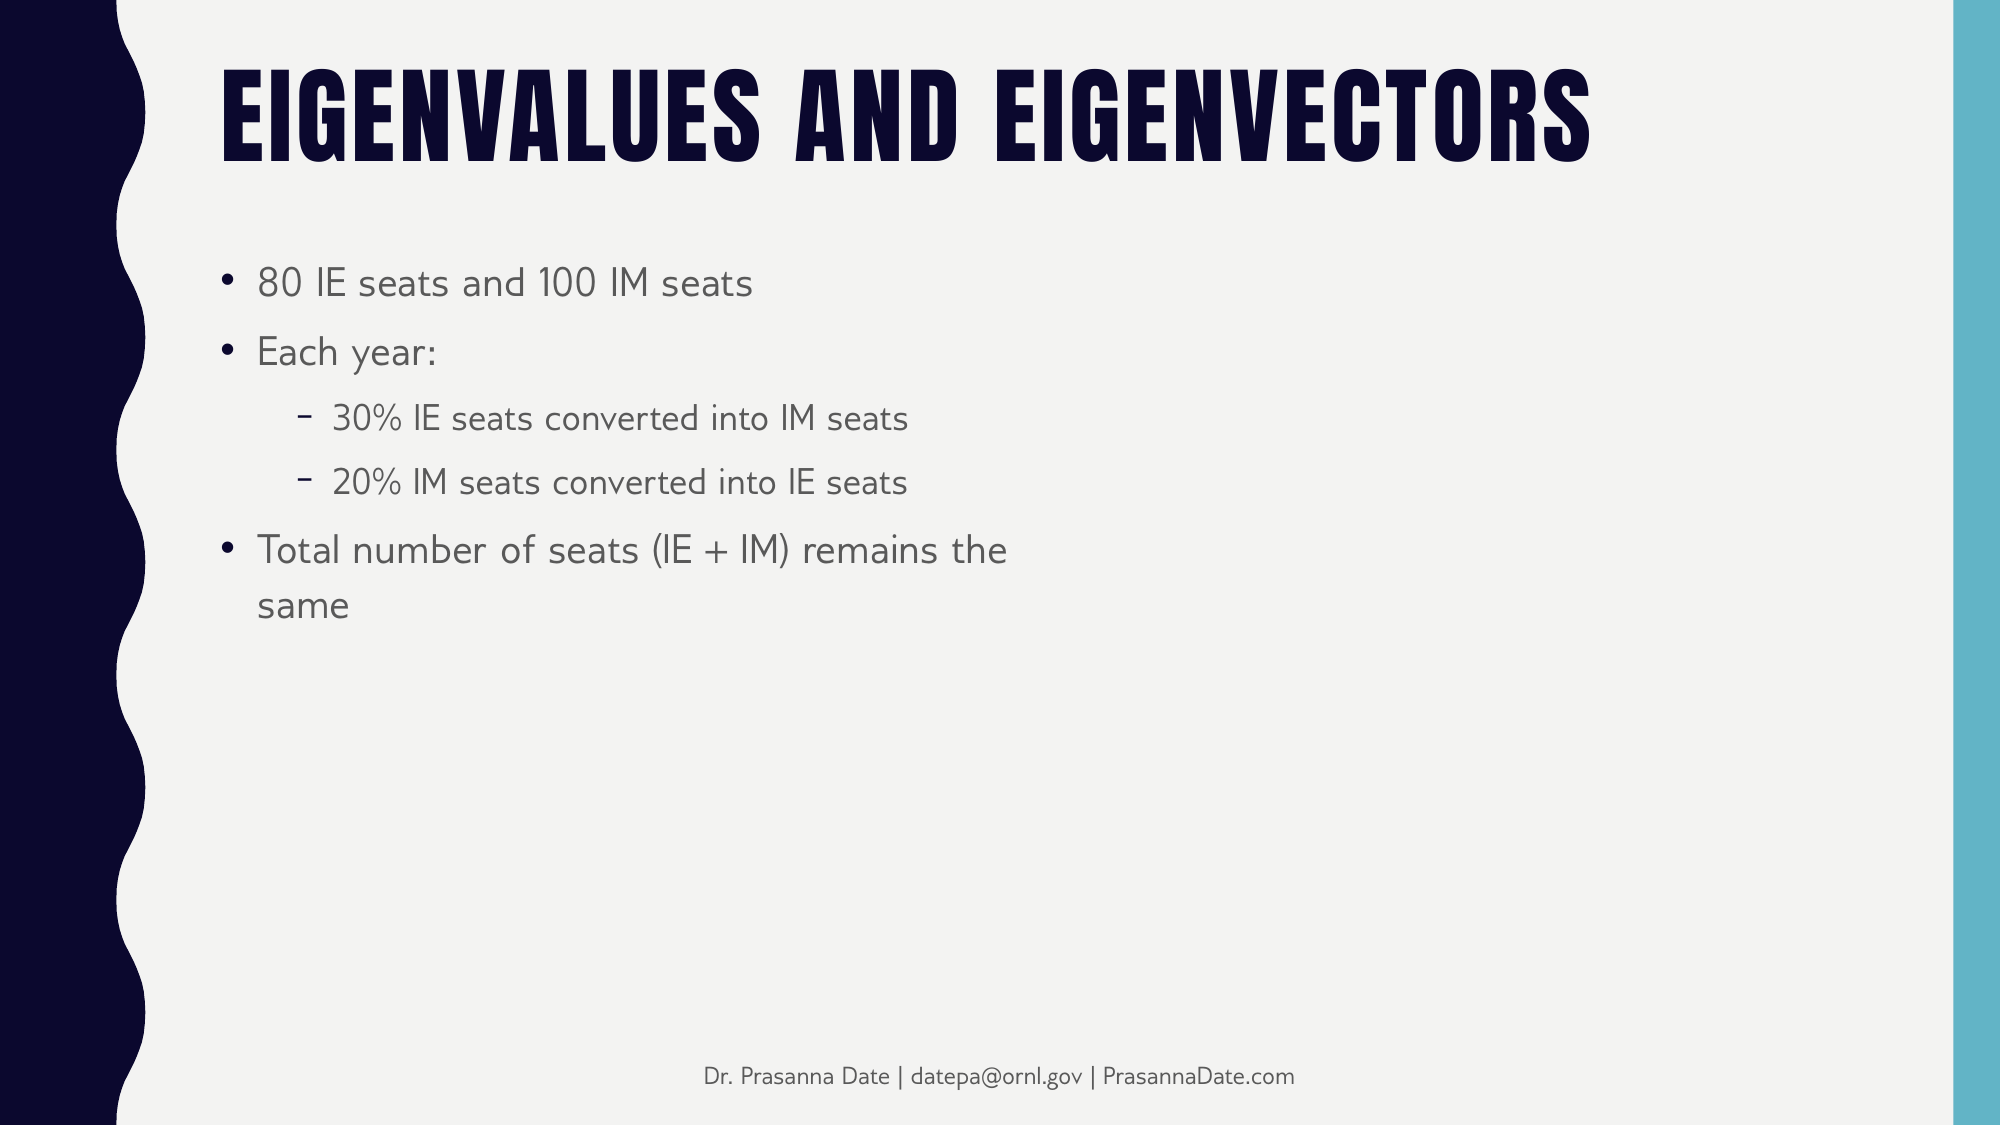

# Eigenvalues and Eigenvectors
80 IE seats and 100 IM seats
Each year:
30% IE seats converted into IM seats
20% IM seats converted into IE seats
Total number of seats (IE + IM) remains the same
Dr. Prasanna Date | datepa@ornl.gov | PrasannaDate.com